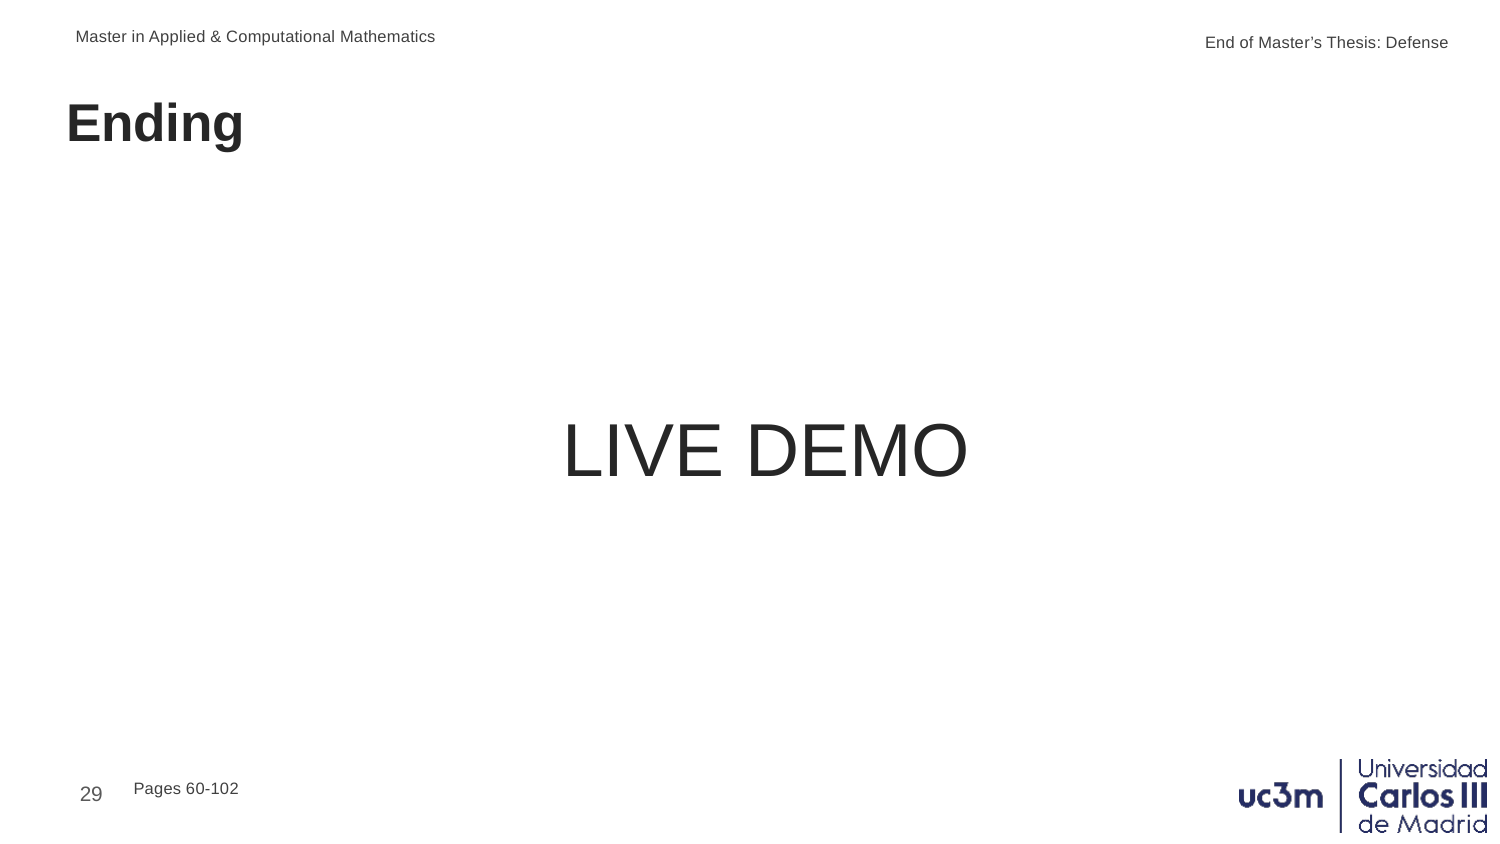

# Ending
LIVE DEMO

29
Pages 60-102